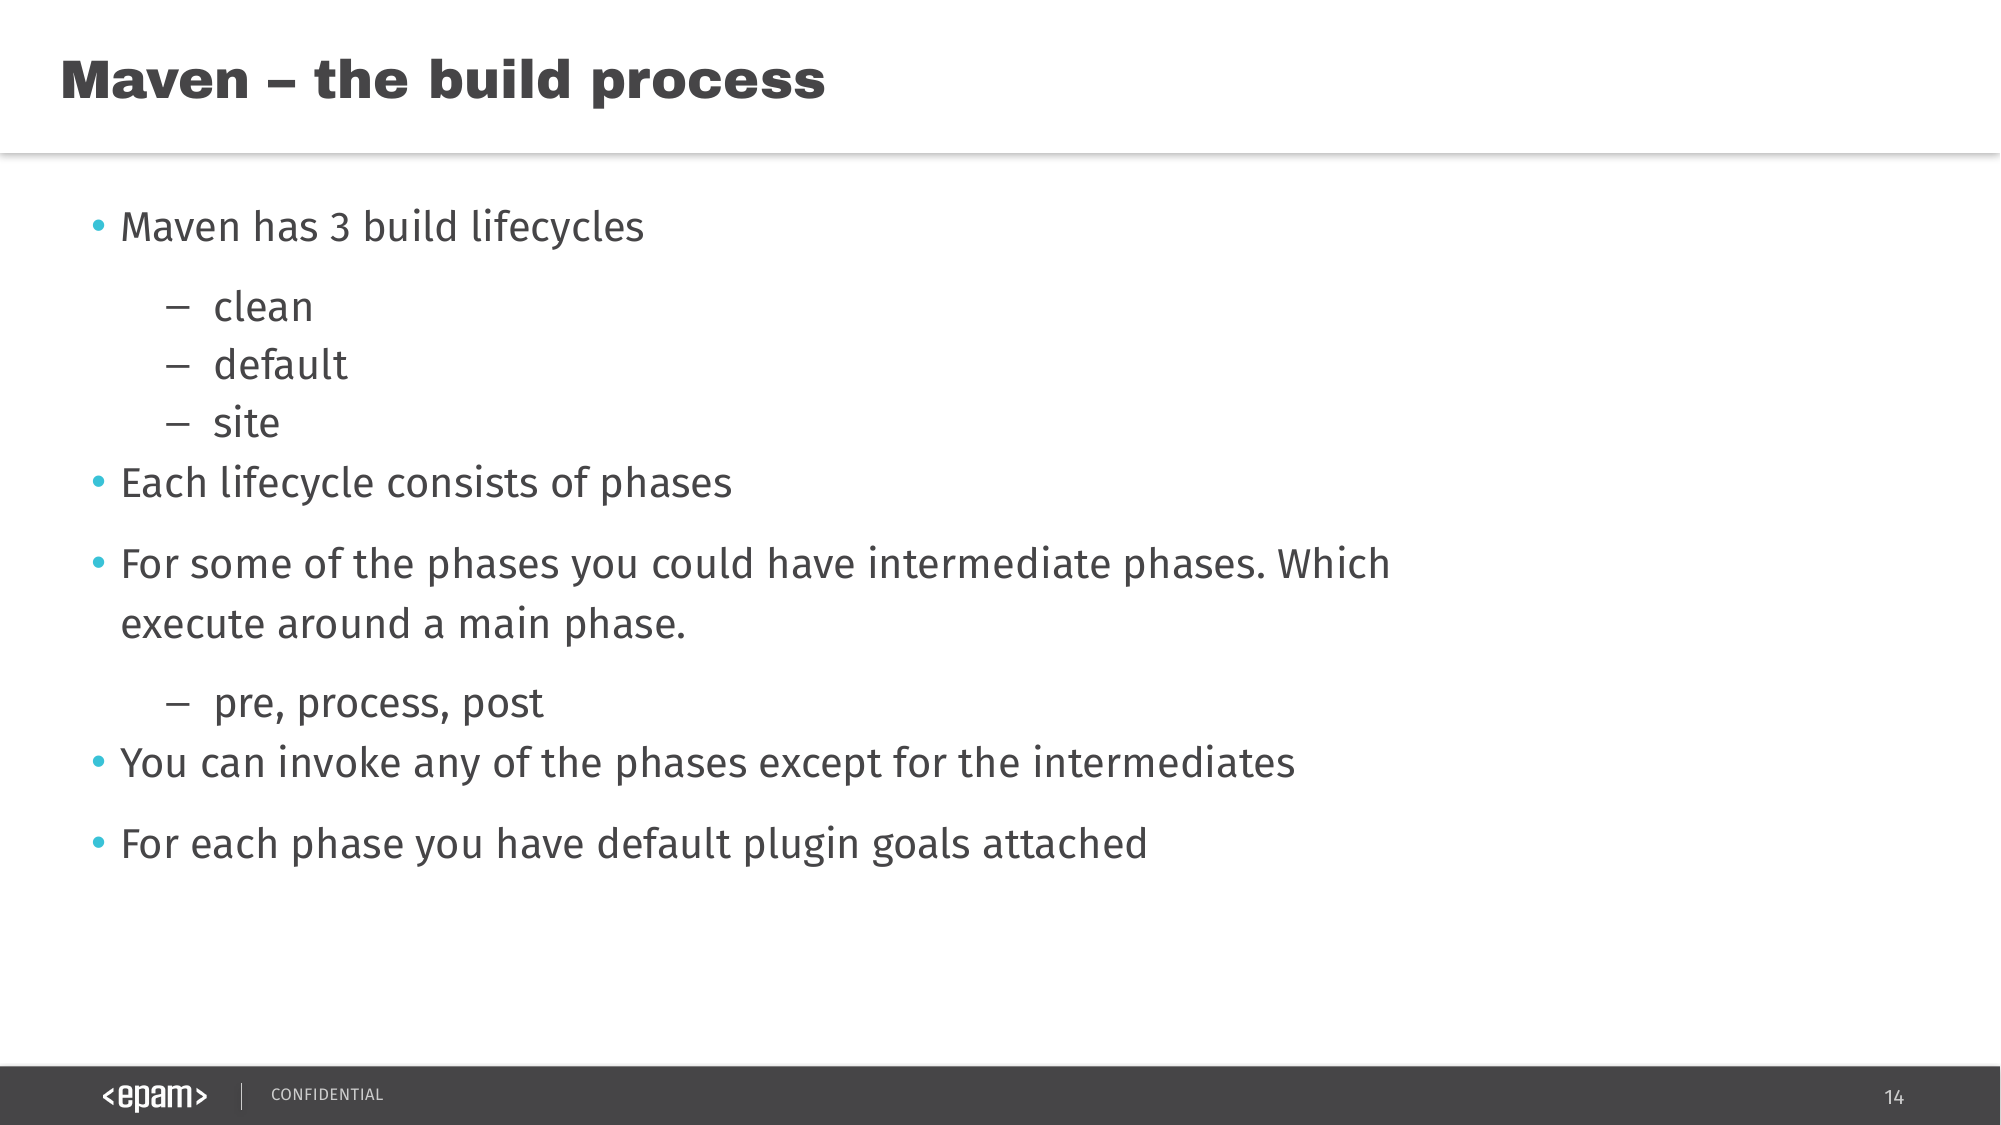

Maven – the build process
Maven has 3 build lifecycles
clean
default
site
Each lifecycle consists of phases
For some of the phases you could have intermediate phases. Which execute around a main phase.
pre, process, post
You can invoke any of the phases except for the intermediates
For each phase you have default plugin goals attached